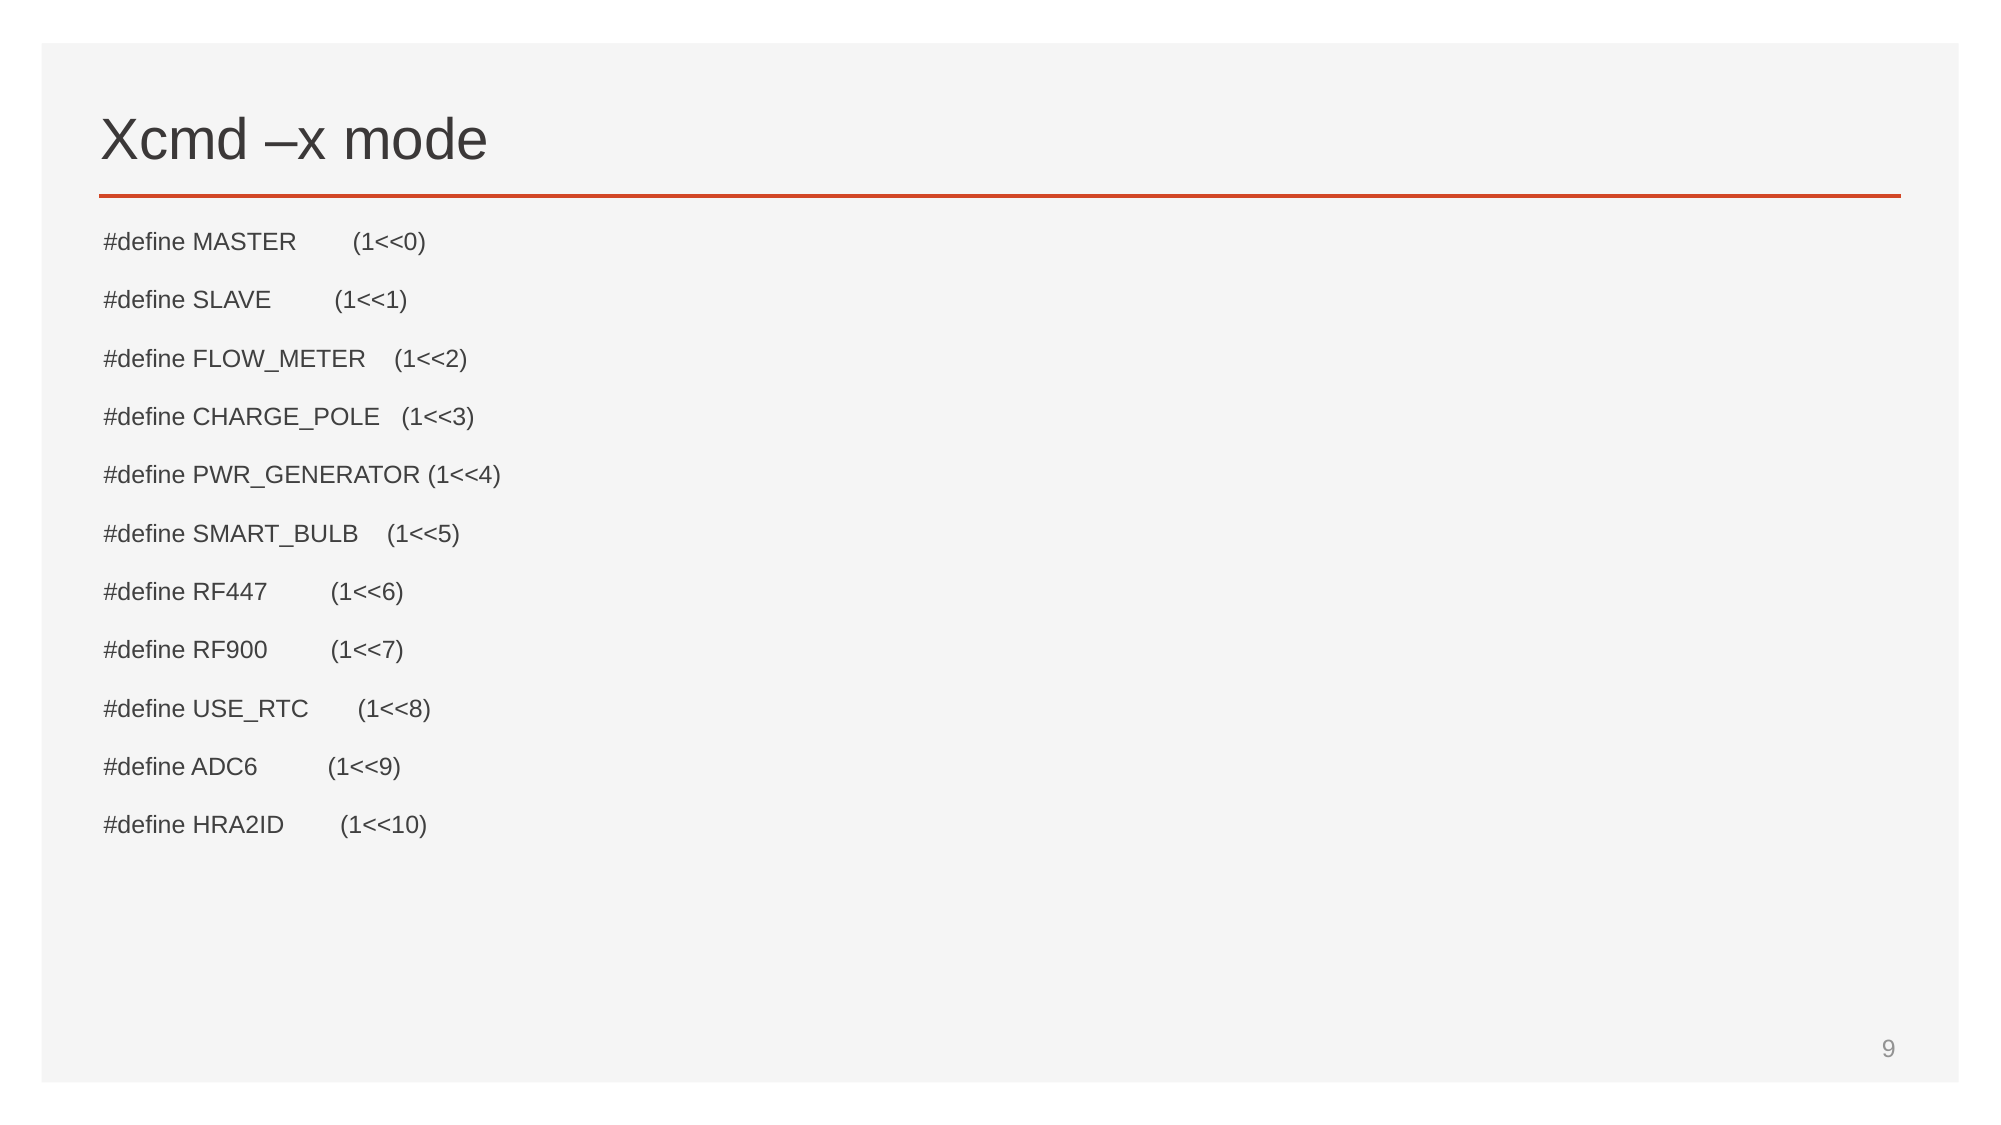

# Xcmd –x mode
#define MASTER        (1<<0)
#define SLAVE         (1<<1)
#define FLOW_METER    (1<<2)
#define CHARGE_POLE   (1<<3)
#define PWR_GENERATOR (1<<4)
#define SMART_BULB    (1<<5)
#define RF447         (1<<6)
#define RF900         (1<<7)
#define USE_RTC       (1<<8)
#define ADC6          (1<<9)
#define HRA2ID        (1<<10)
9